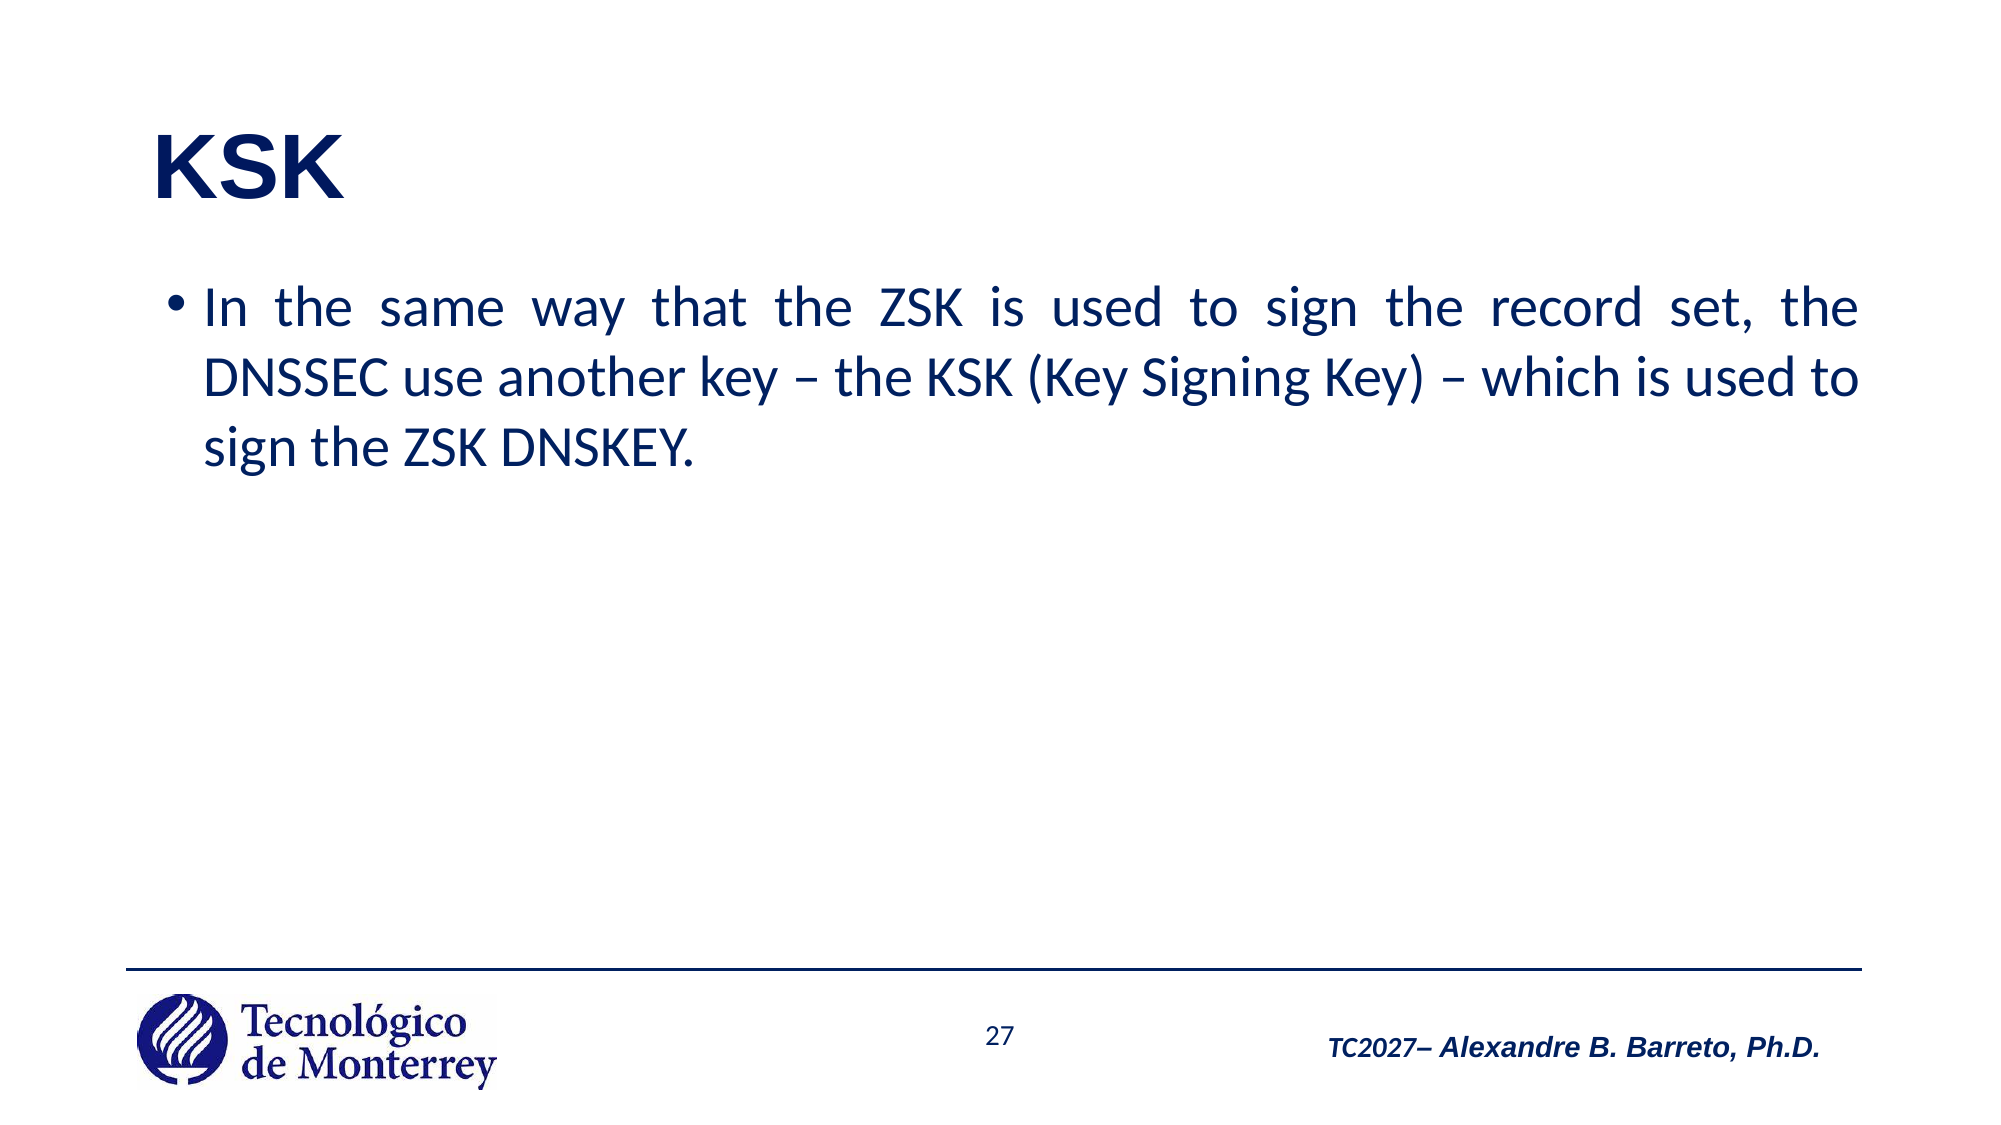

# KSK
In the same way that the ZSK is used to sign the record set, the DNSSEC use another key – the KSK (Key Signing Key) – which is used to sign the ZSK DNSKEY.